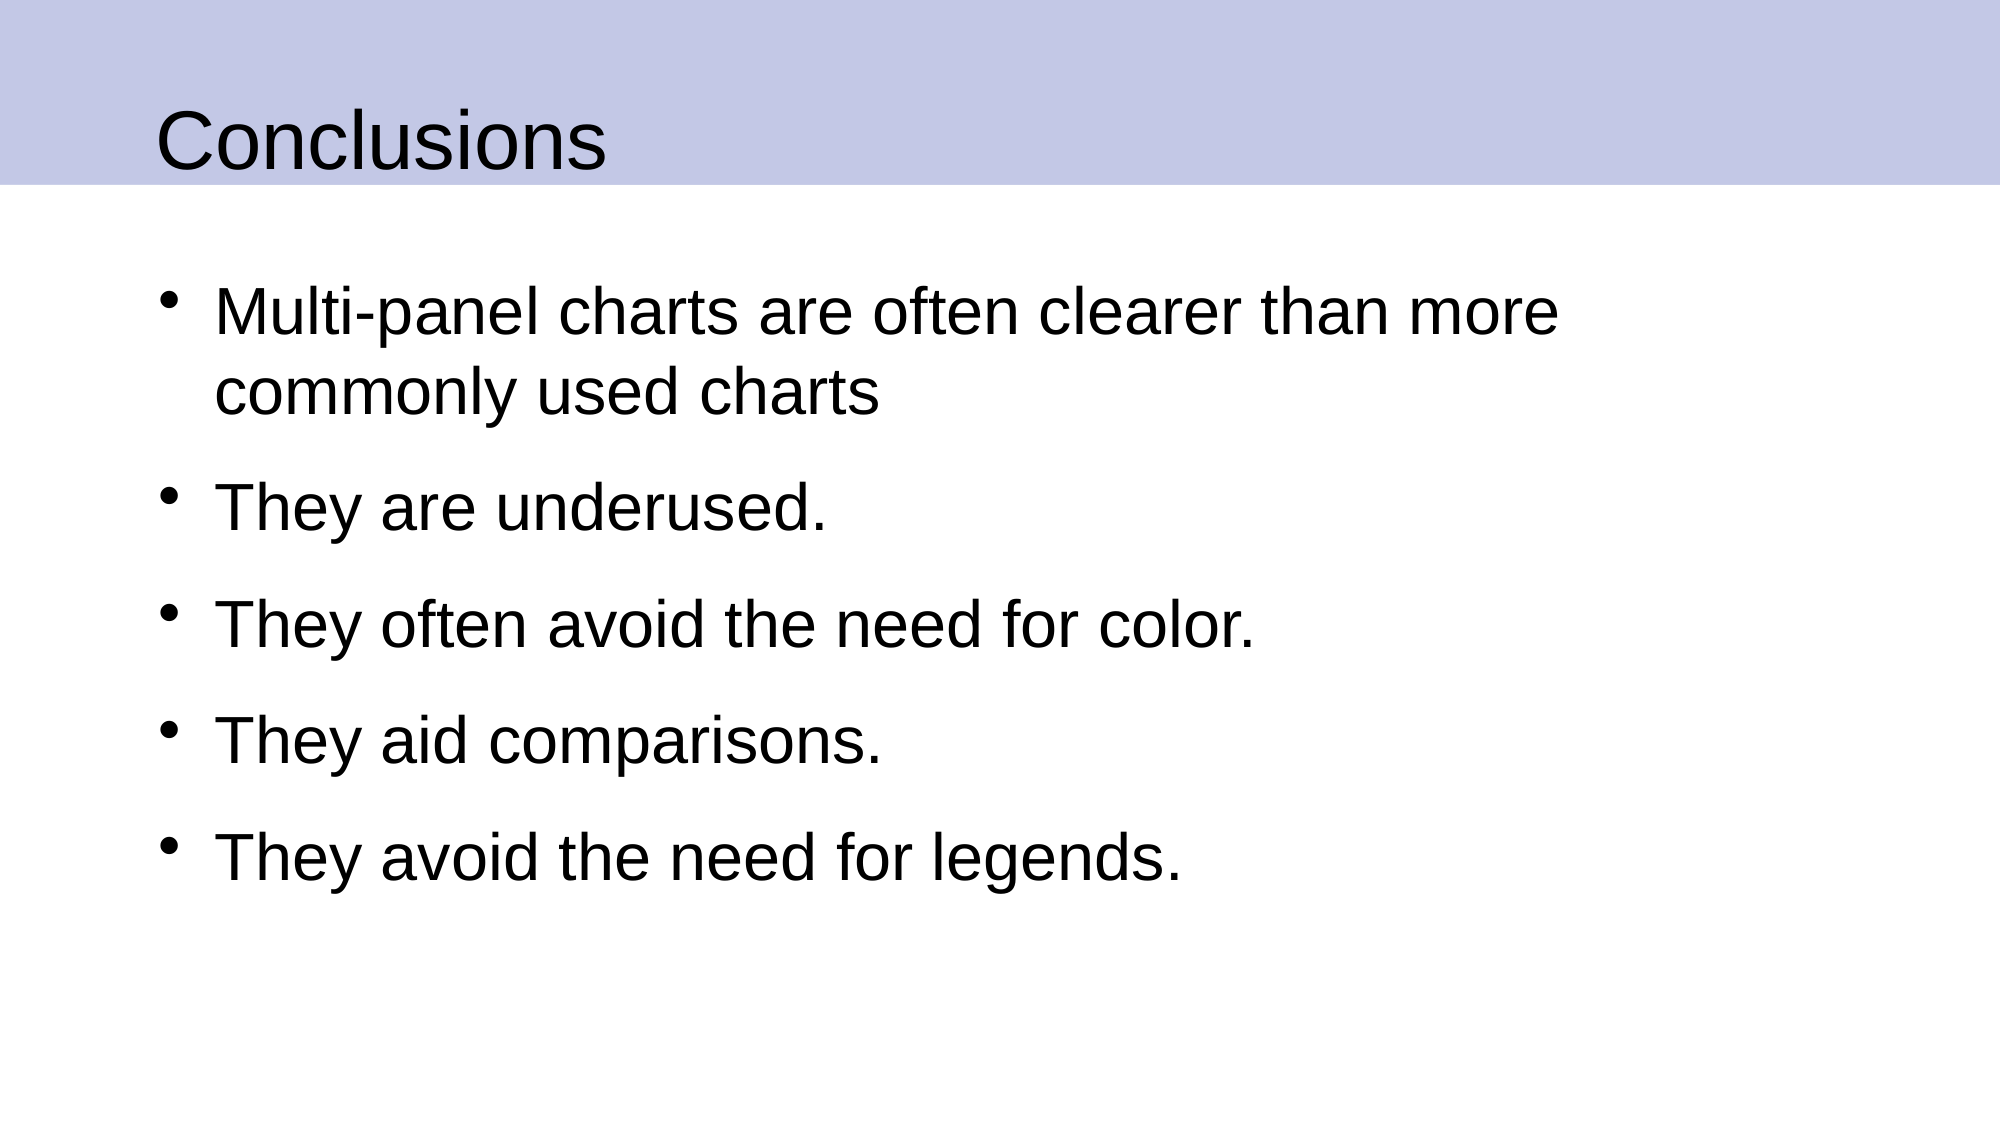

# Conclusions
Multi-panel charts are often clearer than more commonly used charts

They are underused.

They often avoid the need for color.

They aid comparisons.

They avoid the need for legends.